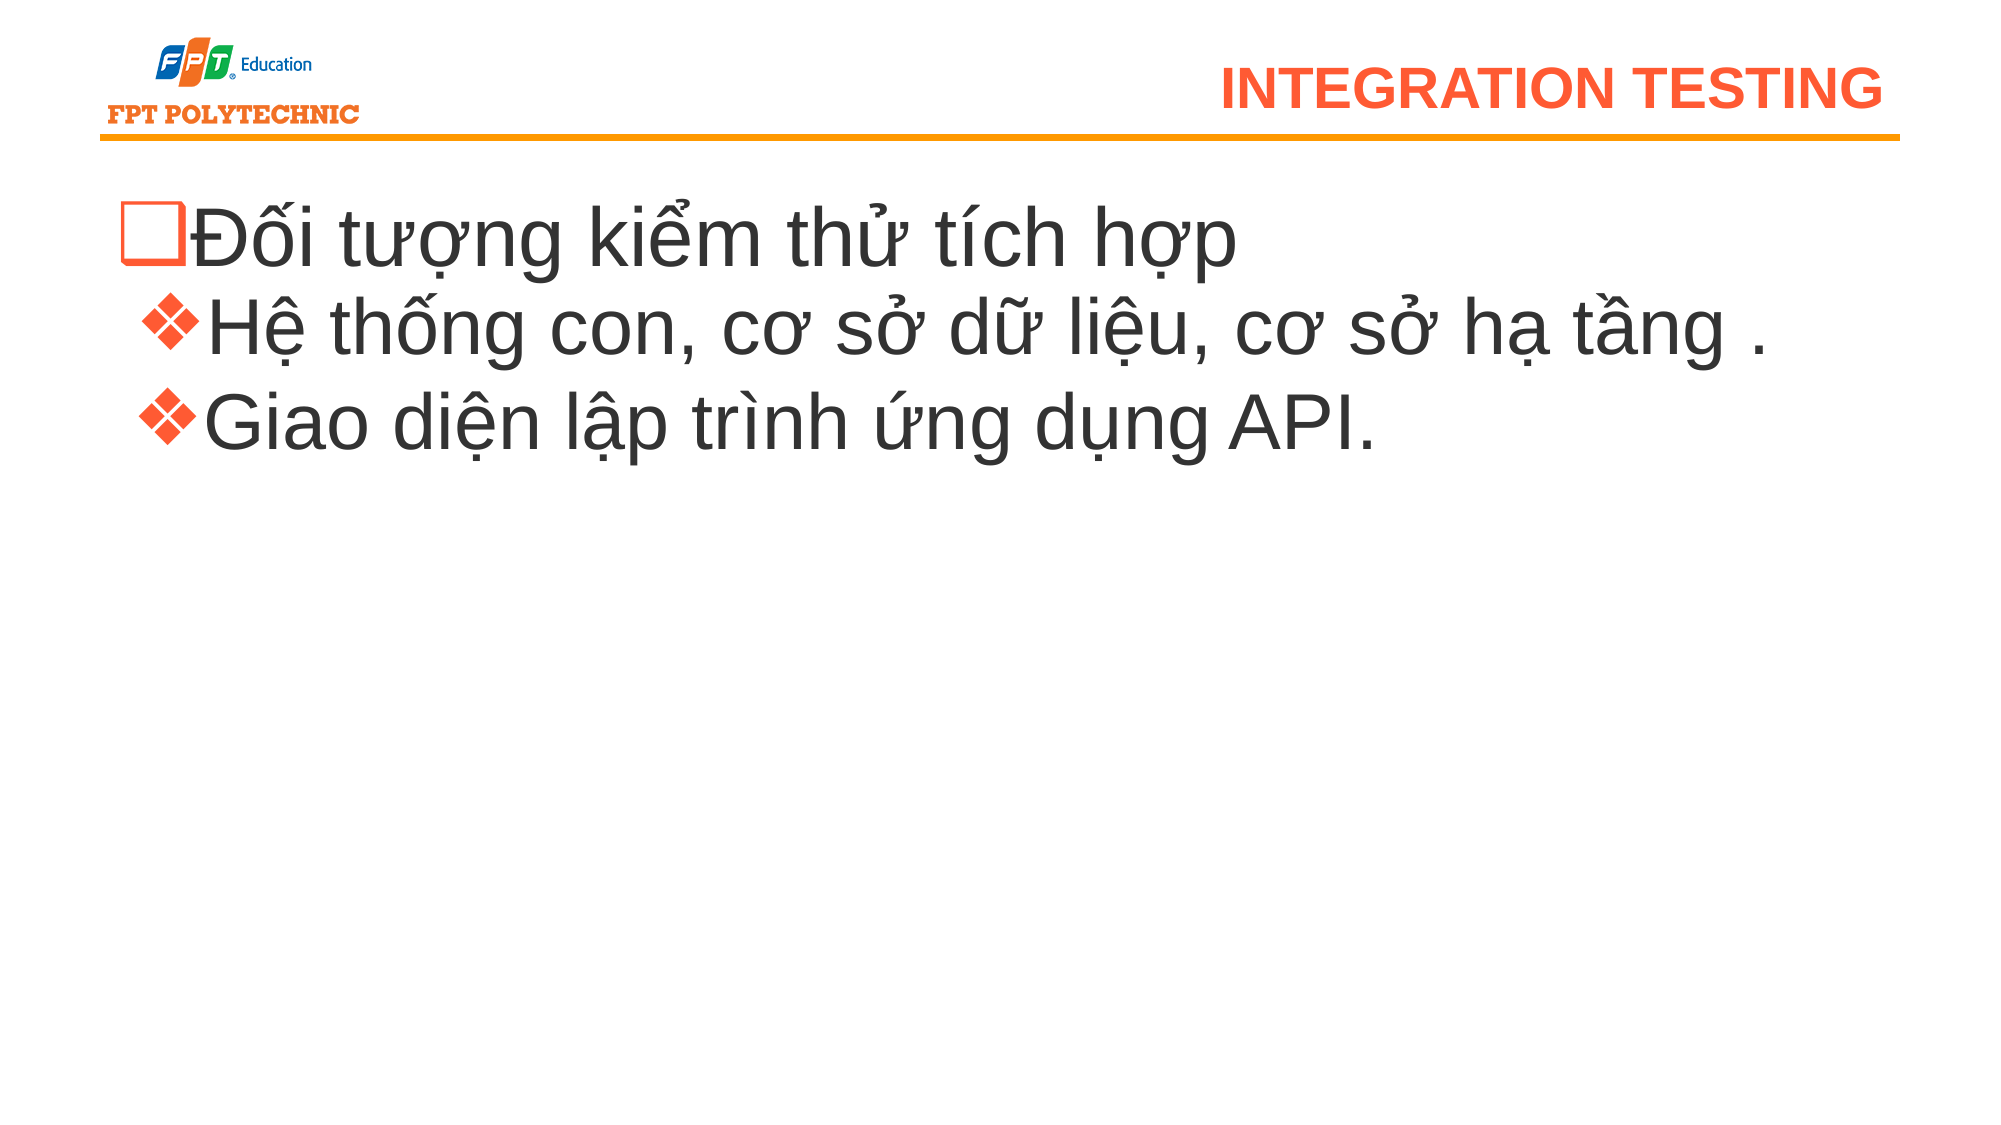

# integration testing
Đối tượng kiểm thử tích hợp
Hệ thống con, cơ sở dữ liệu, cơ sở hạ tầng .
Giao diện lập trình ứng dụng API.